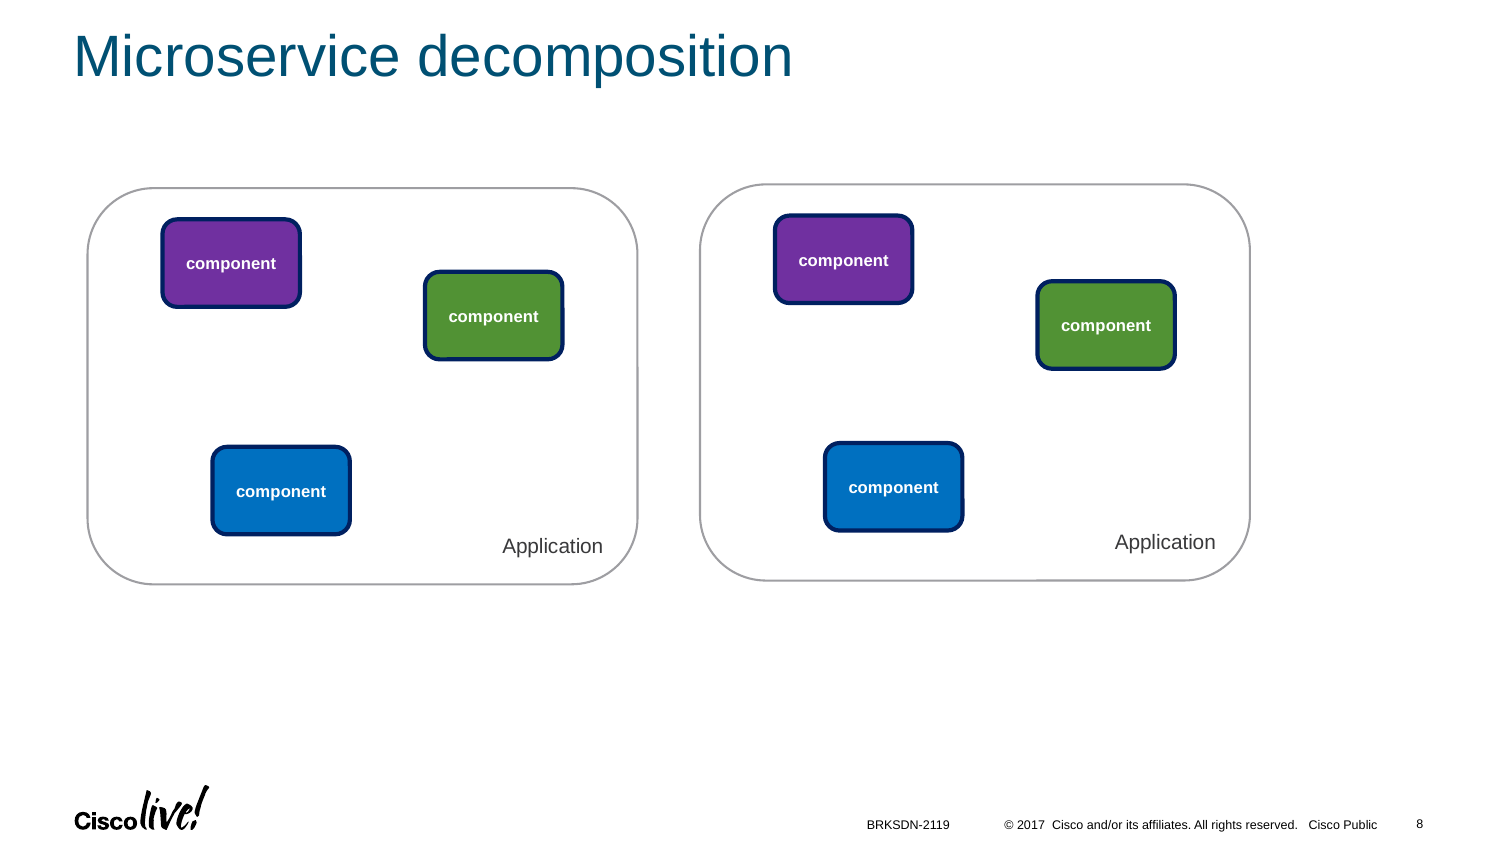

# Microservice decomposition
Application
Application
component
component

component
component

component
component
8
BRKSDN-2119